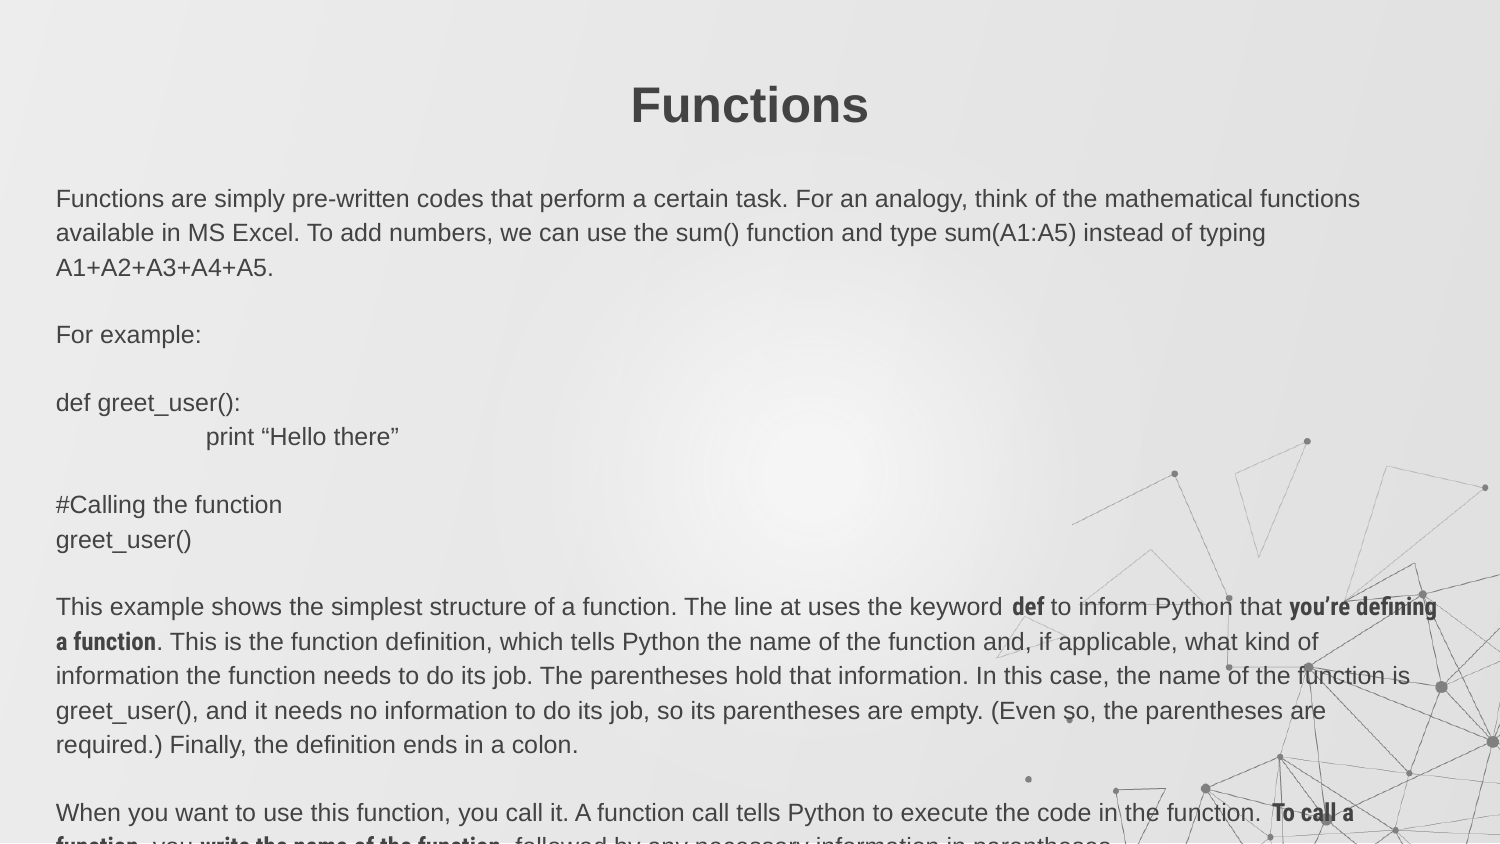

# Functions
Functions are simply pre-written codes that perform a certain task. For an analogy, think of the mathematical functions available in MS Excel. To add numbers, we can use the sum() function and type sum(A1:A5) instead of typing A1+A2+A3+A4+A5.
For example:
def greet_user():
	print “Hello there”
#Calling the function
greet_user()
This example shows the simplest structure of a function. The line at uses the keyword def to inform Python that you’re defining a function. This is the function definition, which tells Python the name of the function and, if applicable, what kind of information the function needs to do its job. The parentheses hold that information. In this case, the name of the function is greet_user(), and it needs no information to do its job, so its parentheses are empty. (Even so, the parentheses are required.) Finally, the definition ends in a colon.
When you want to use this function, you call it. A function call tells Python to execute the code in the function. To call a function, you write the name of the function, followed by any necessary information in parentheses